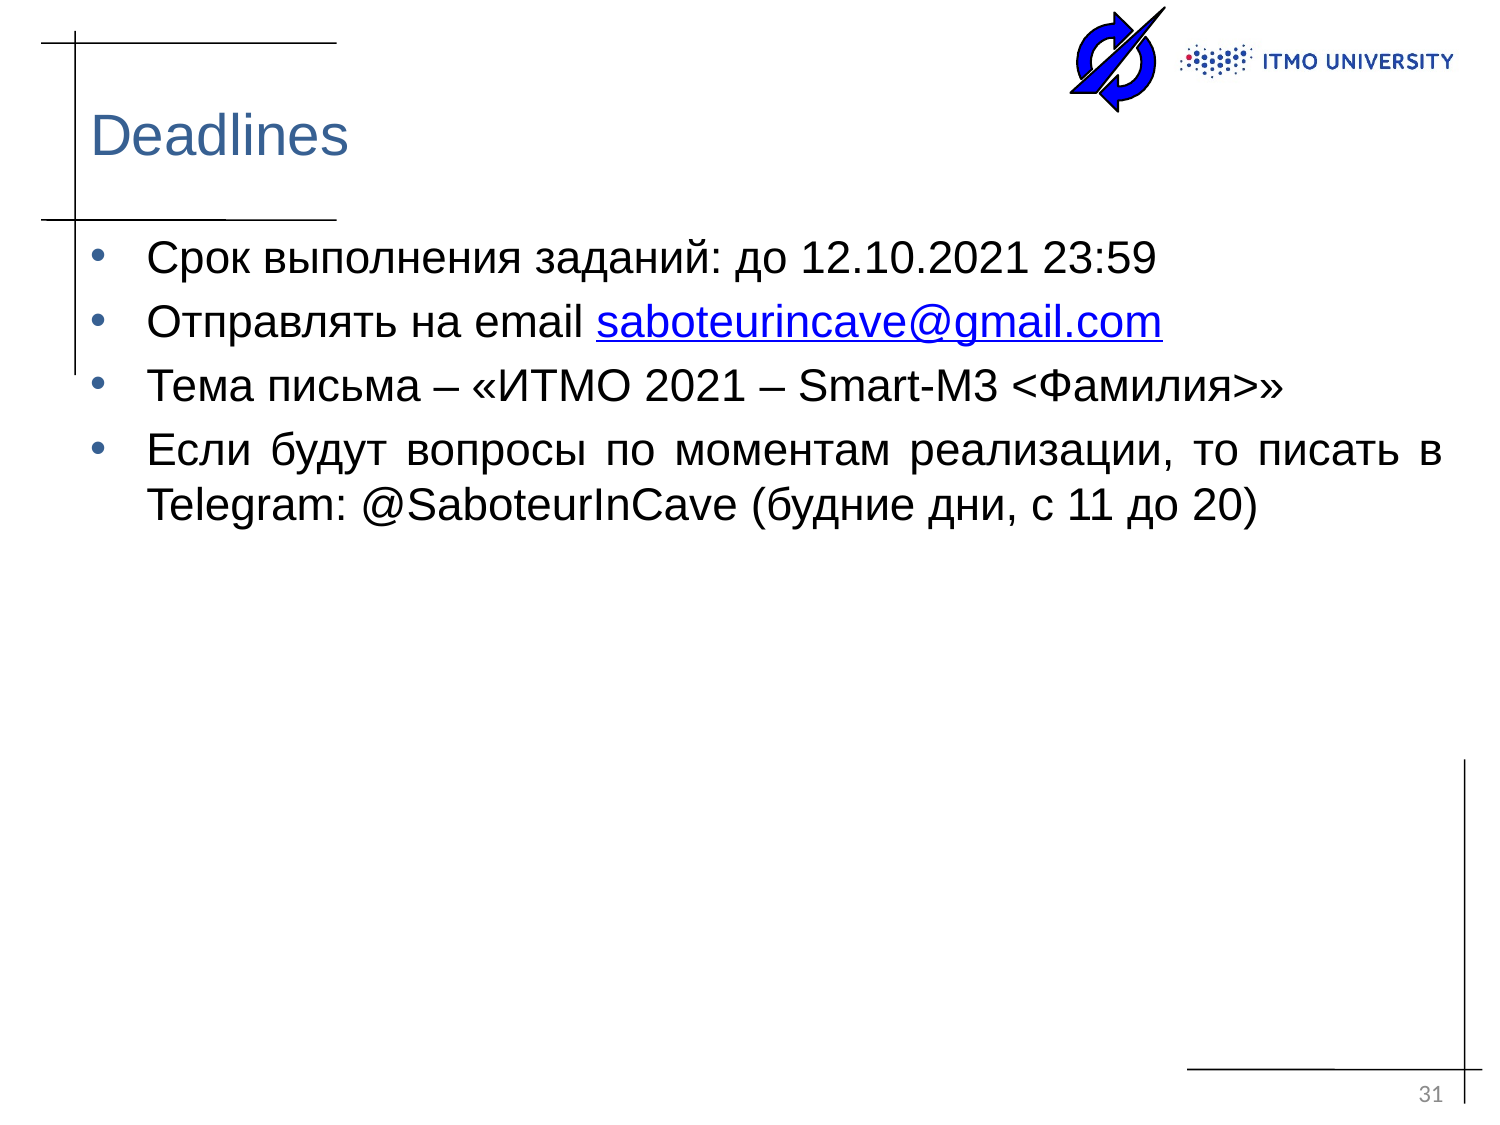

# Deadlines
Срок выполнения заданий: до 12.10.2021 23:59
Отправлять на email saboteurincave@gmail.com
Тема письма – «ИТМО 2021 – Smart-M3 <Фамилия>»
Если будут вопросы по моментам реализации, то писать в Telegram: @SaboteurInCave (будние дни, с 11 до 20)
31